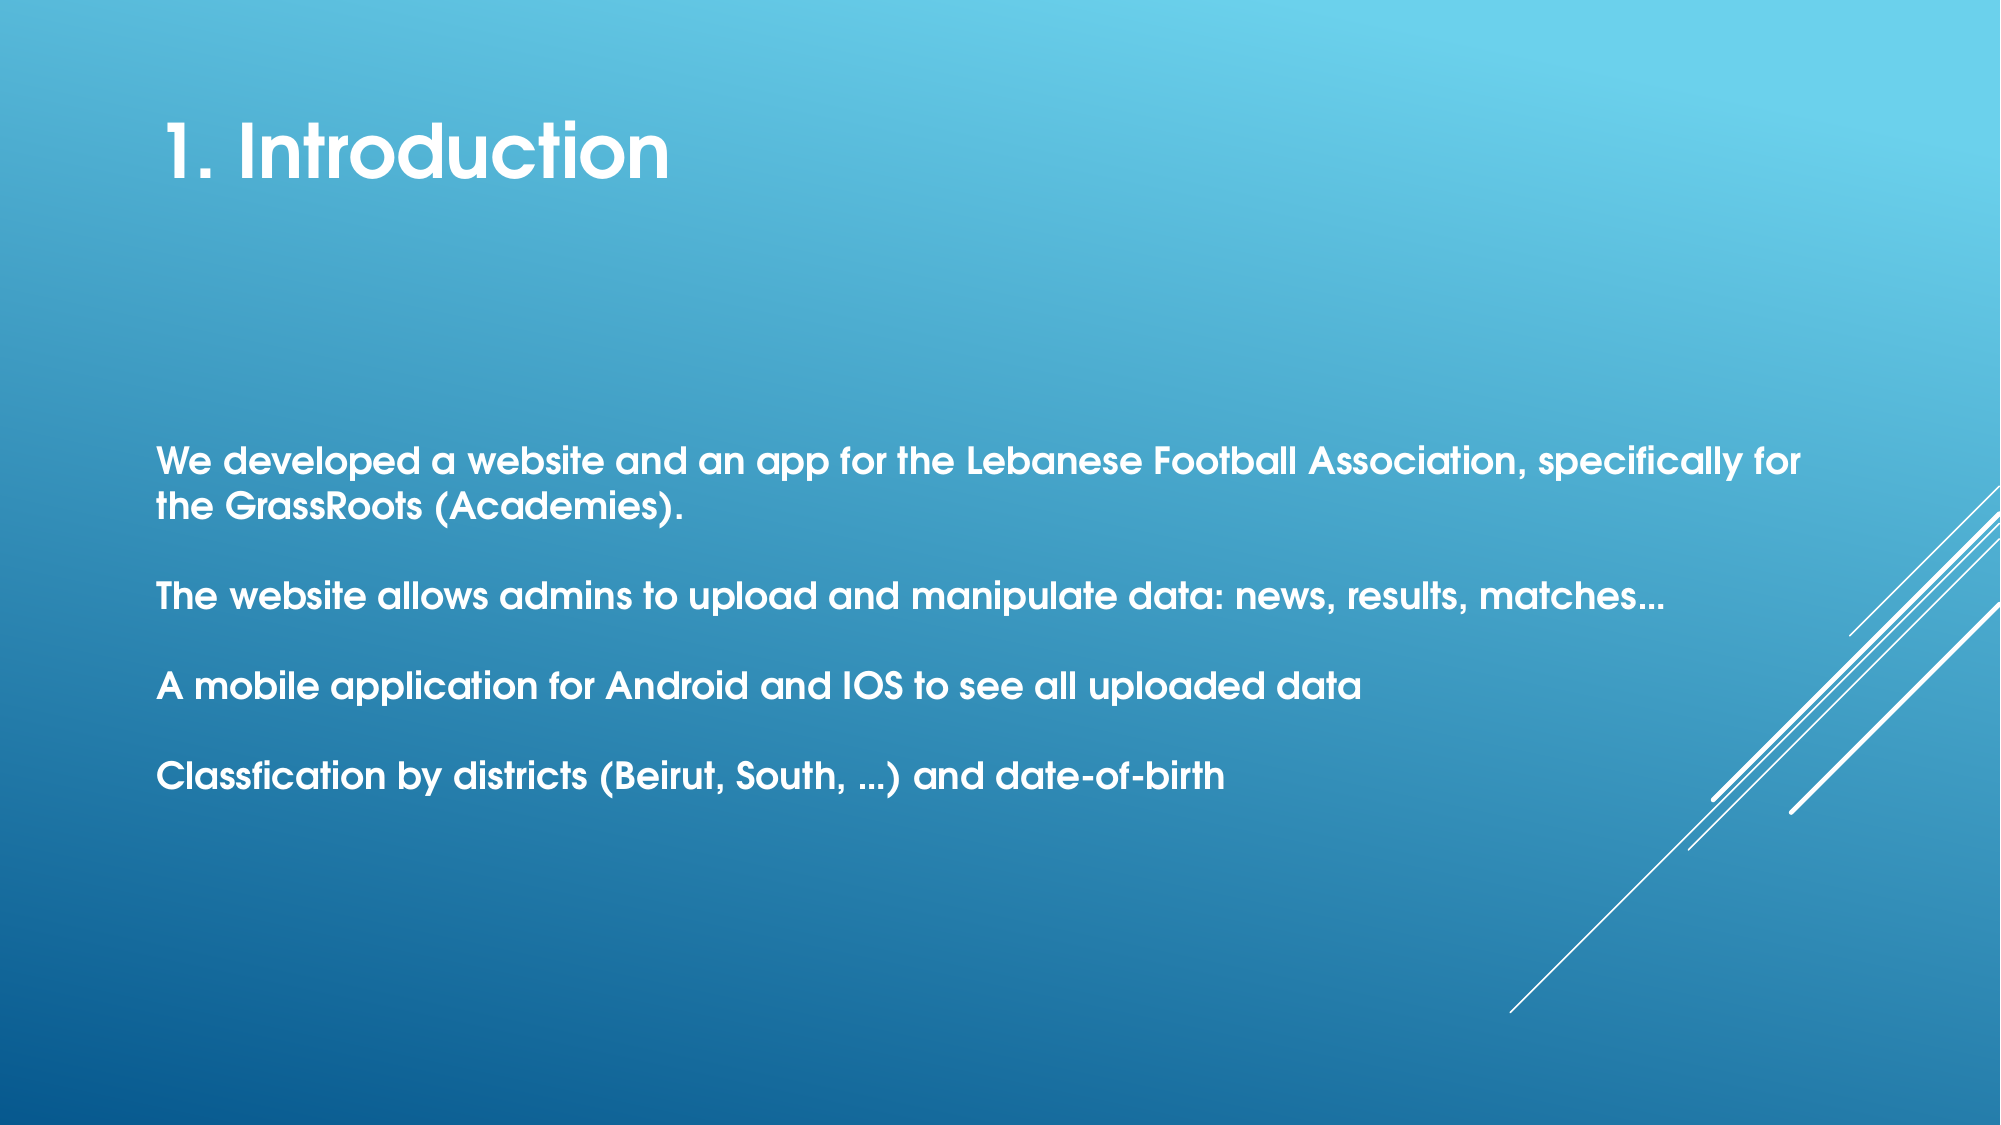

1. Introduction
We developed a website and an app for the Lebanese Football Association, specifically for the GrassRoots (Academies).

The website allows admins to upload and manipulate data: news, results, matches…

A mobile application for Android and IOS to see all uploaded data

Classfication by districts (Beirut, South, …) and date-of-birth